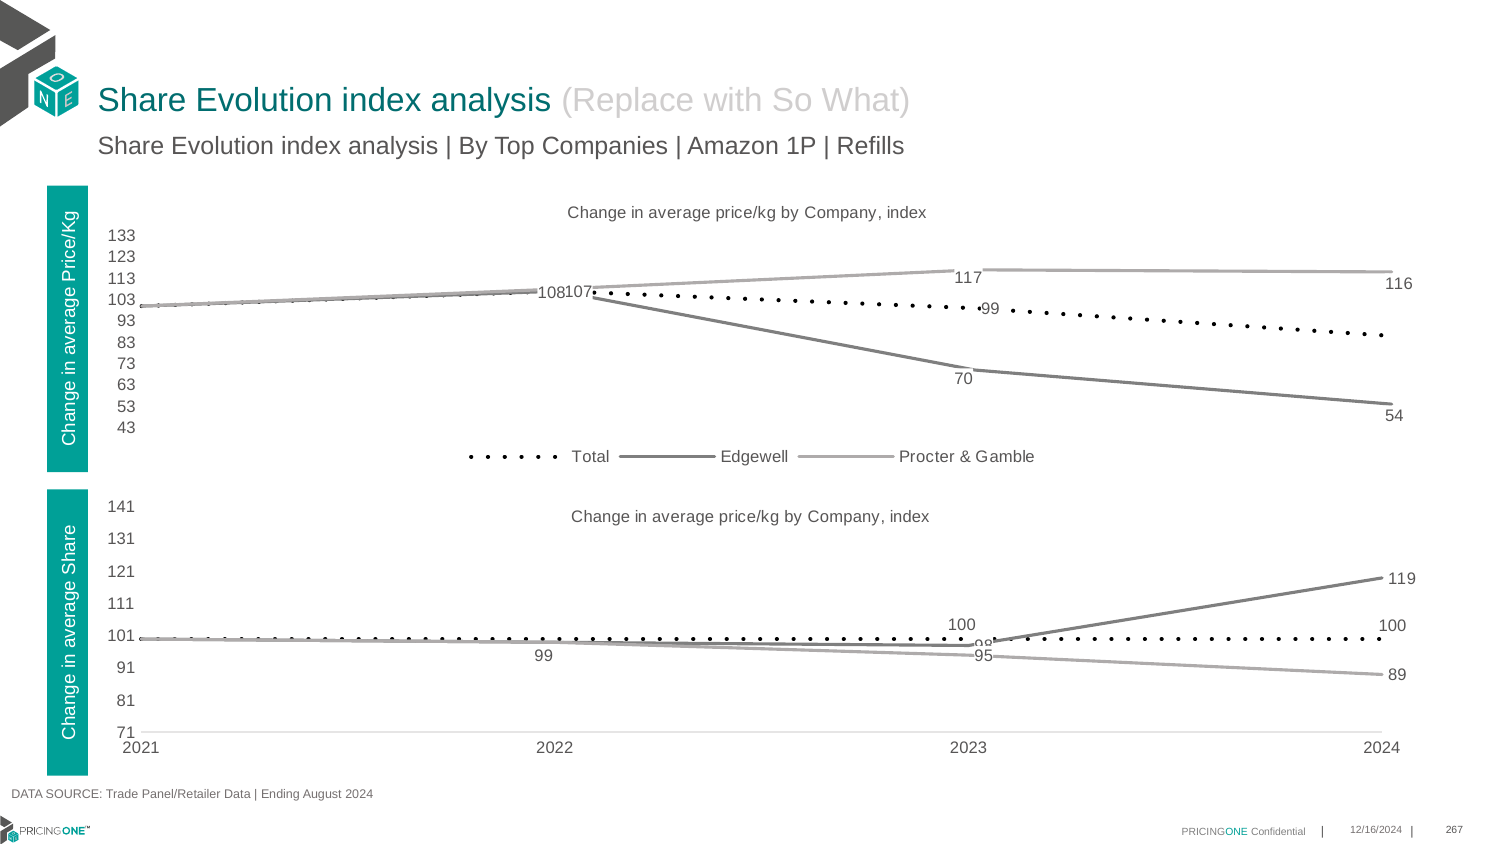

# Share Evolution index analysis (Replace with So What)
Share Evolution index analysis | By Top Companies | Amazon 1P | Refills

### Chart: Change in average price/kg by Company, index

| Category | Total | Edgewell | Procter & Gamble |
|---|---|---|---|
| 2021 | 100.0 | 100.0 | 100.0 |
| 2022 | 107.0 | 107.0 | 108.0 |
| 2023 | 99.0 | 70.0 | 117.0 |
| 2024 | 86.0 | 54.0 | 116.0 |
Change in average Price/Kg

### Chart: Change in average price/kg by Company, index

| Category | Total | Edgewell | Procter & Gamble |
|---|---|---|---|
| 2021 | 100.0 | 100.0 | 100.0 |
| 2022 | 100.0 | 99.0 | 99.0 |
| 2023 | 100.0 | 98.0 | 95.0 |
| 2024 | 100.0 | 119.0 | 89.0 |
Change in average Share
DATA SOURCE: Trade Panel/Retailer Data | Ending August 2024

12/16/2024
267